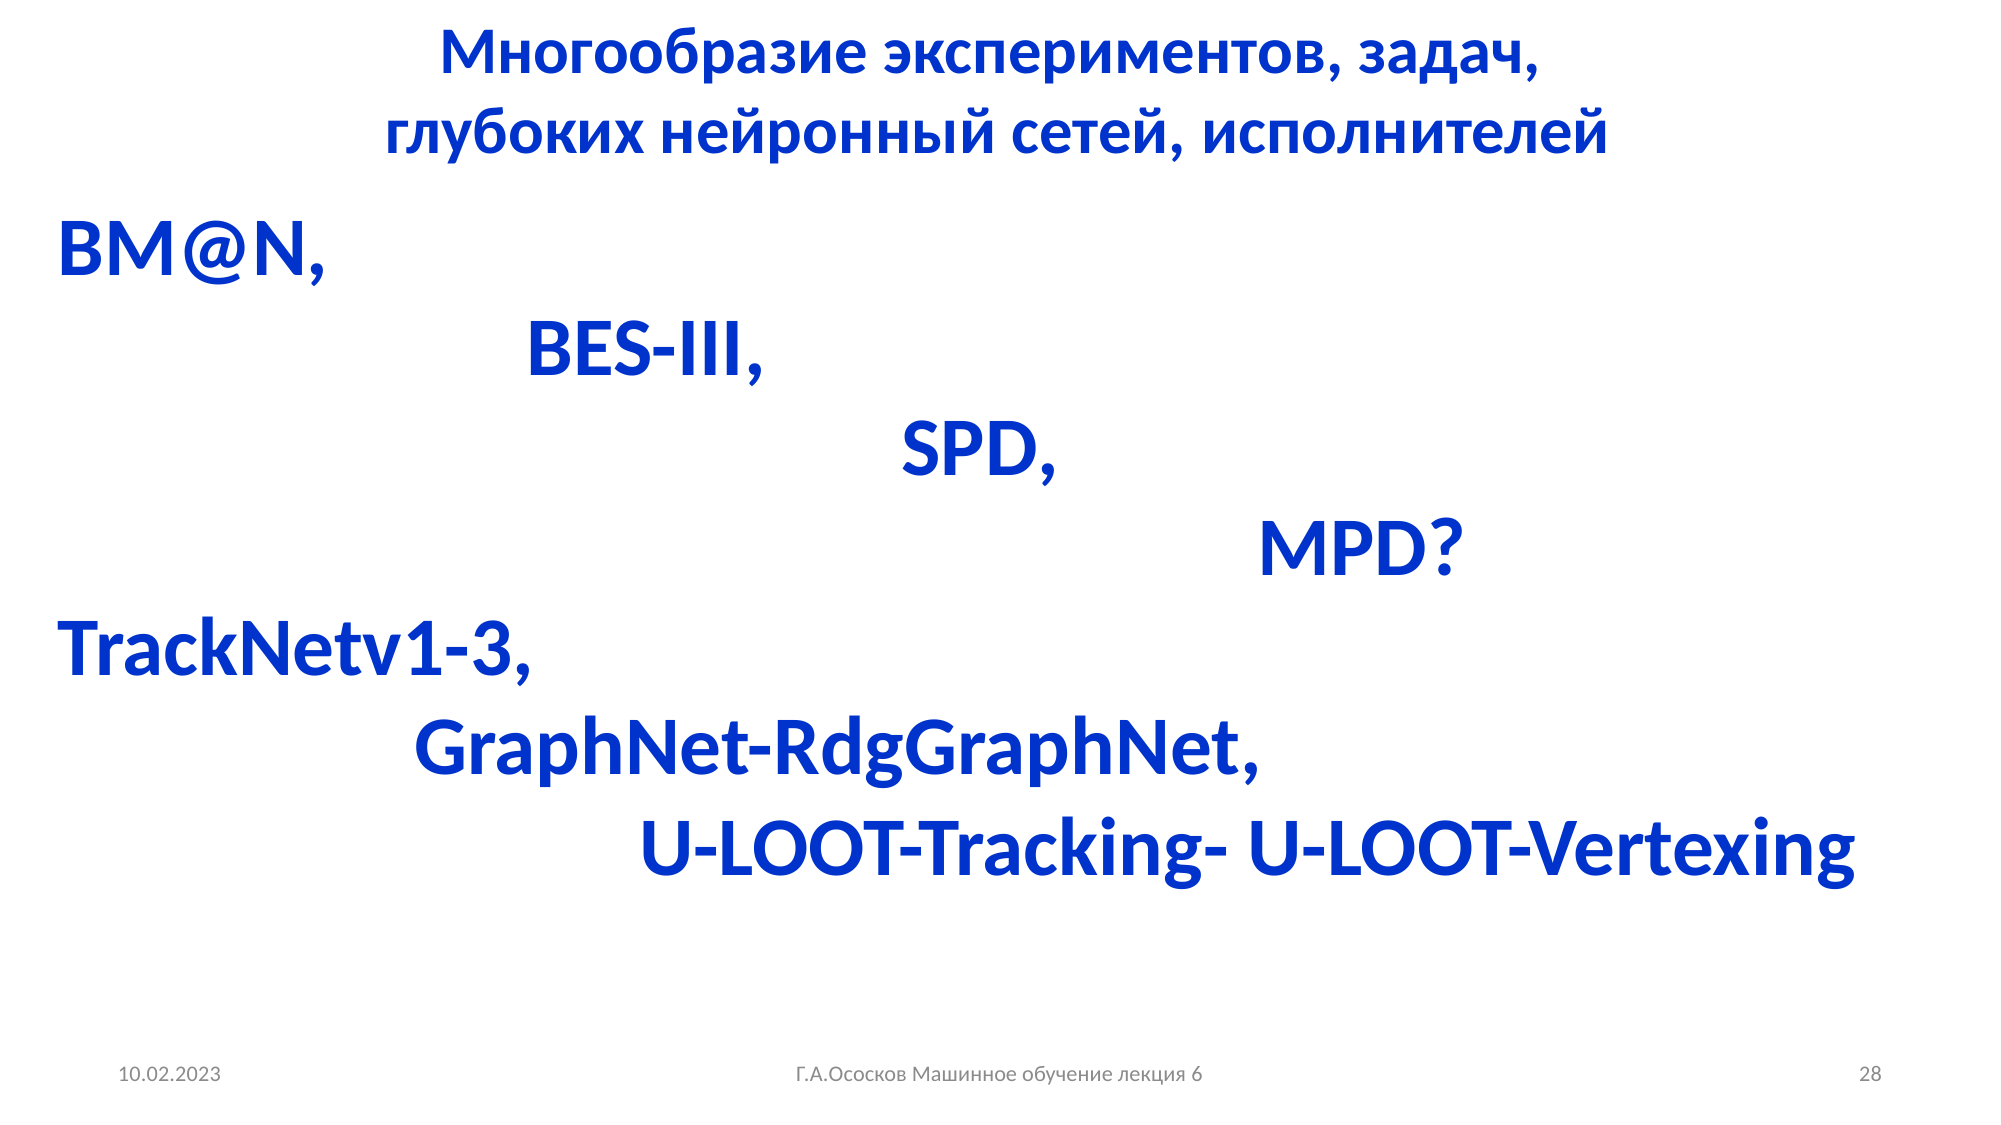

Многообразие экспериментов, задач,
глубоких нейронный сетей, исполнителей
BM@N,
                         BES-III,
                                             SPD,
                                                                MPD?
TrackNetv1-3,
                   GraphNet-RdgGraphNet,
                               U-LOOT-Tracking- U-LOOT-Vertexing
10.02.2023
Г.А.Ососков Машинное обучение лекция 6
28